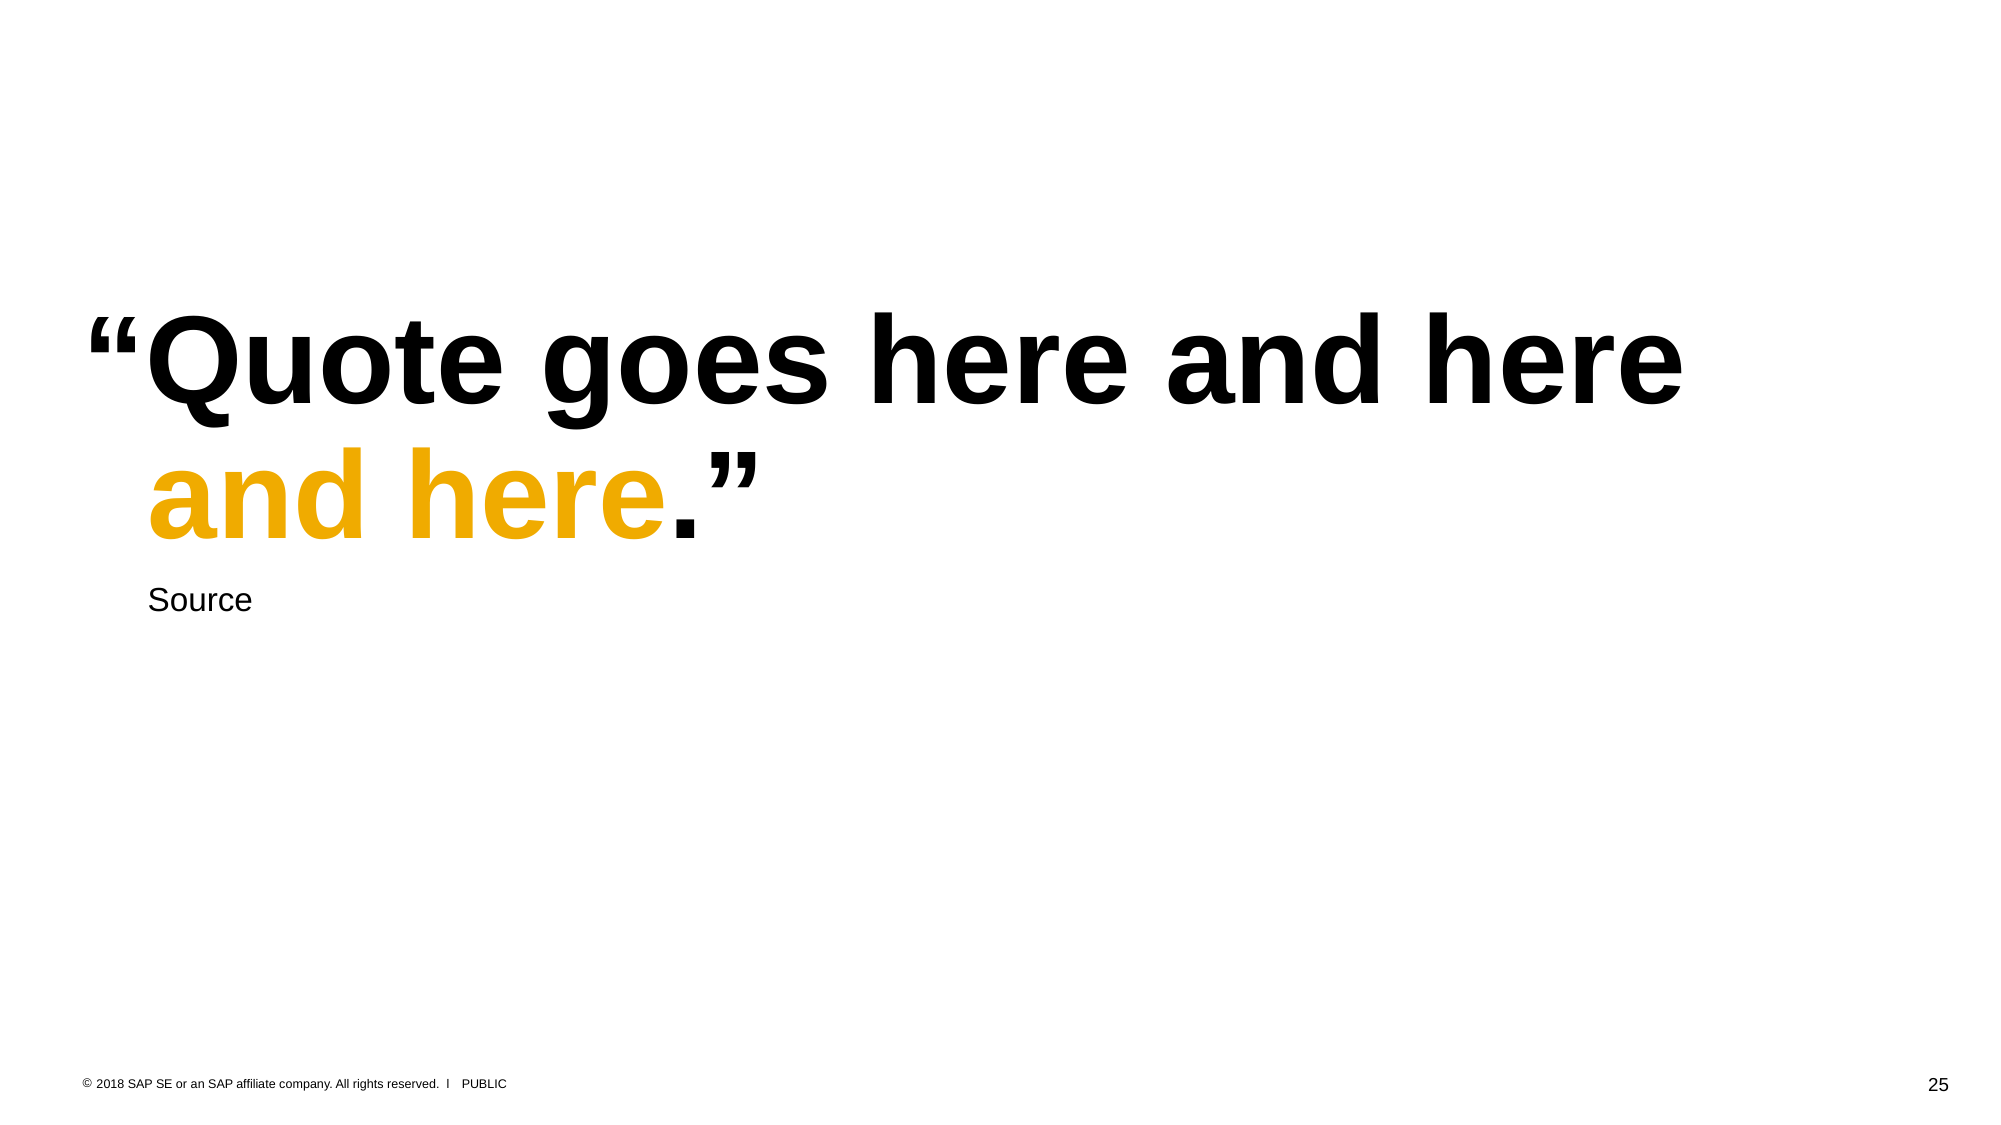

“Quote goes here and here and here.”
Source